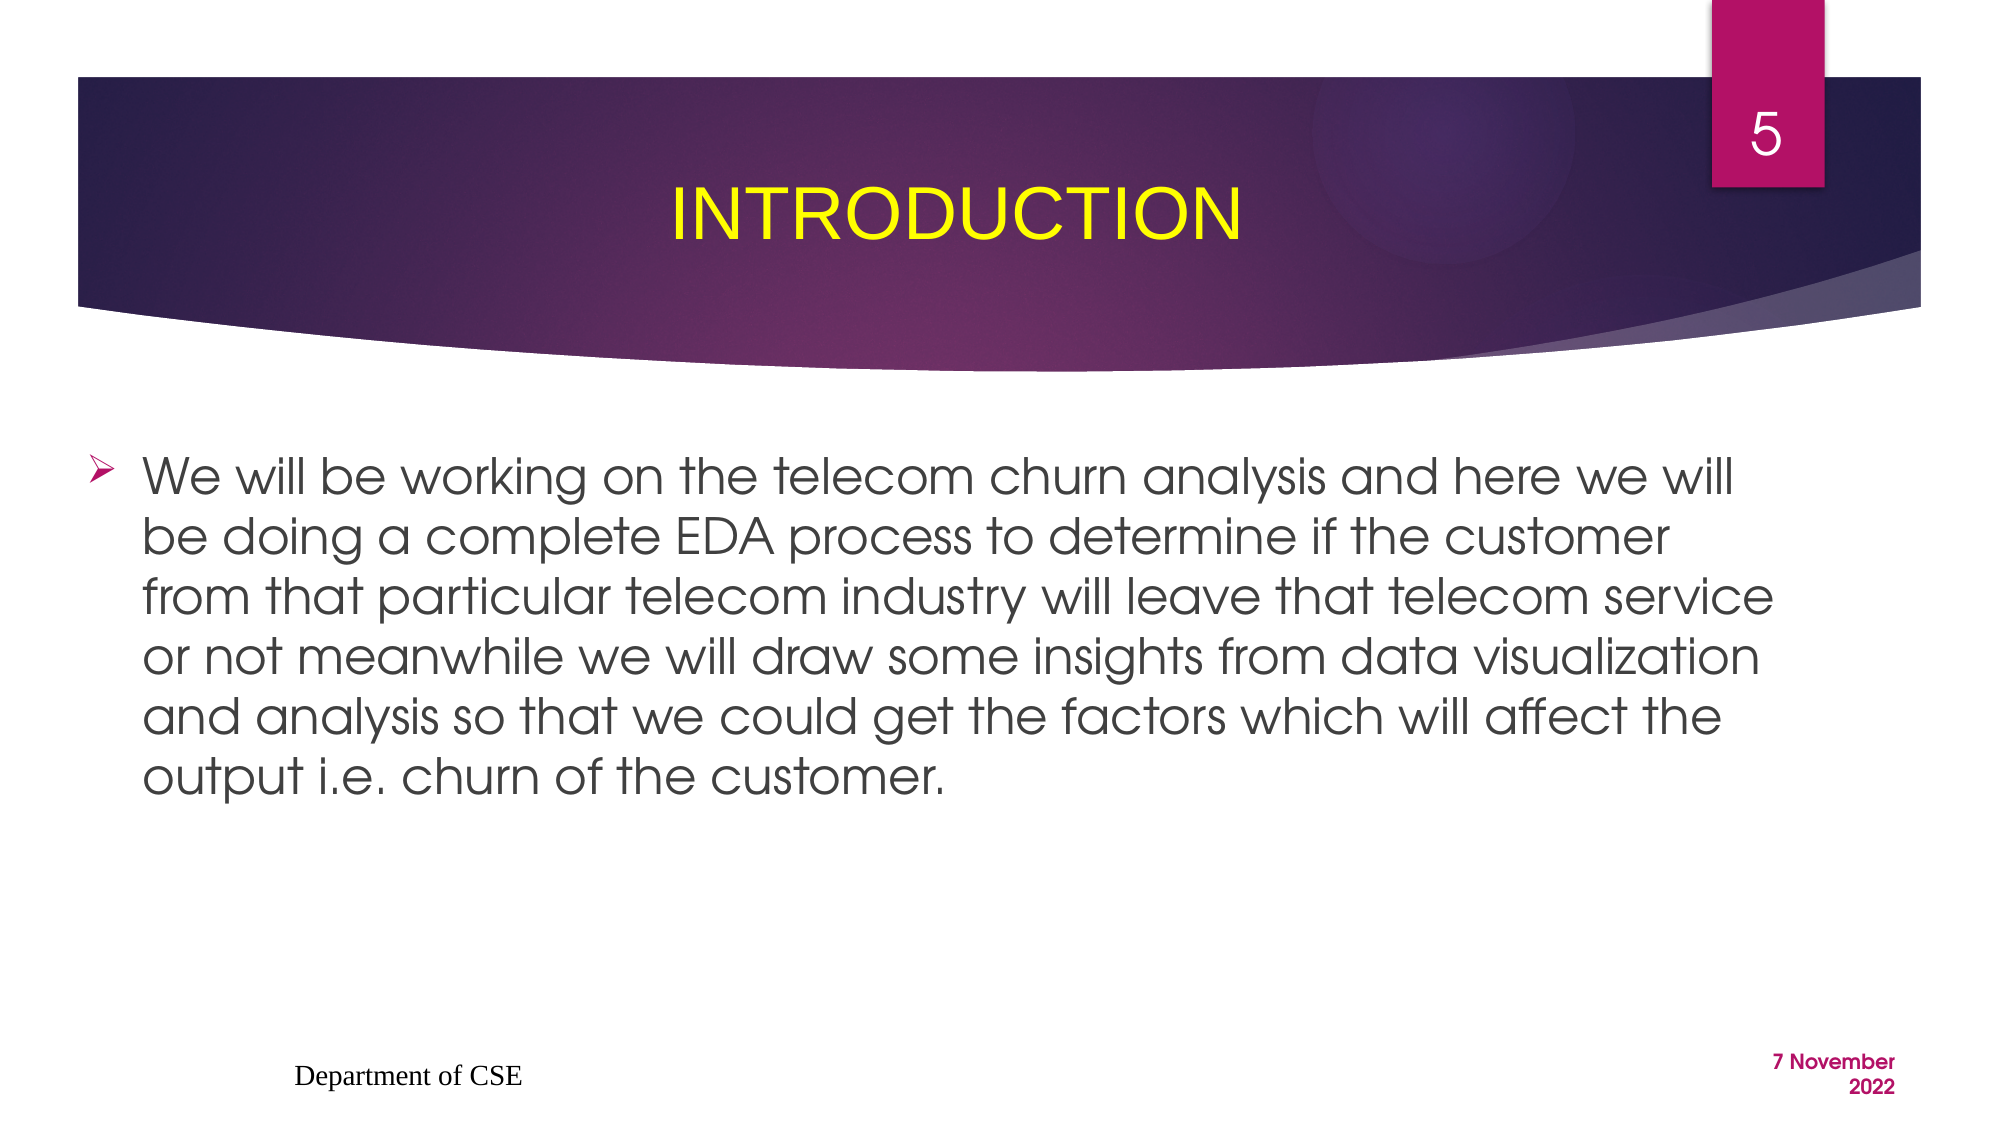

5
# INTRODUCTION
We will be working on the telecom churn analysis and here we will be doing a complete EDA process to determine if the customer from that particular telecom industry will leave that telecom service or not meanwhile we will draw some insights from data visualization and analysis so that we could get the factors which will affect the output i.e. churn of the customer.

Department of CSE
7 November 2022